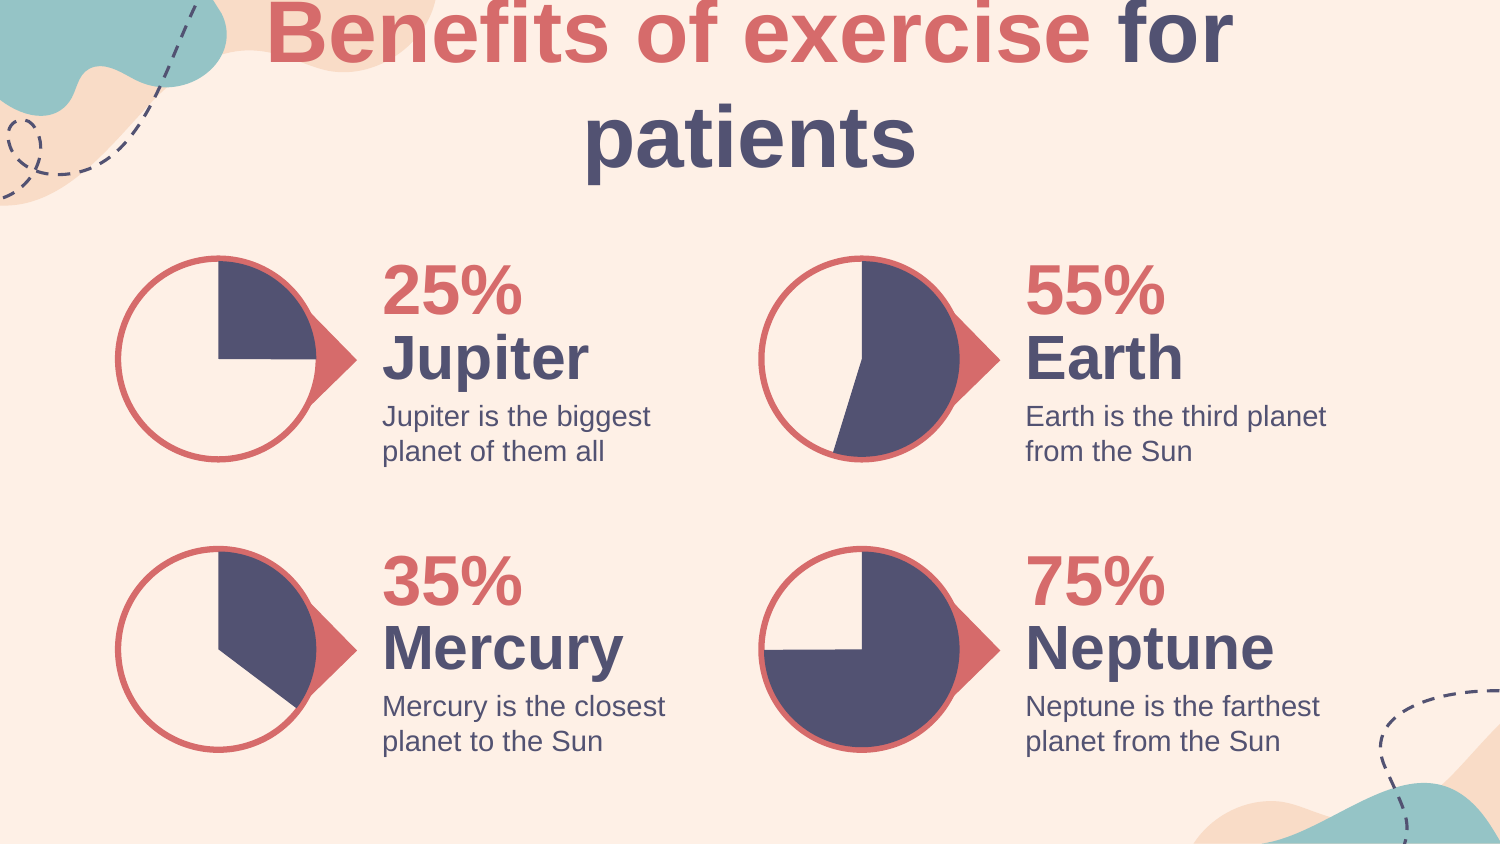

Benefits of exercise for patients

25%
55%

Earth
Jupiter
Earth is the third planet from the Sun
Jupiter is the biggest planet of them all

35%
75%

# Mercury
Neptune
Mercury is the closest planet to the Sun
Neptune is the farthest planet from the Sun